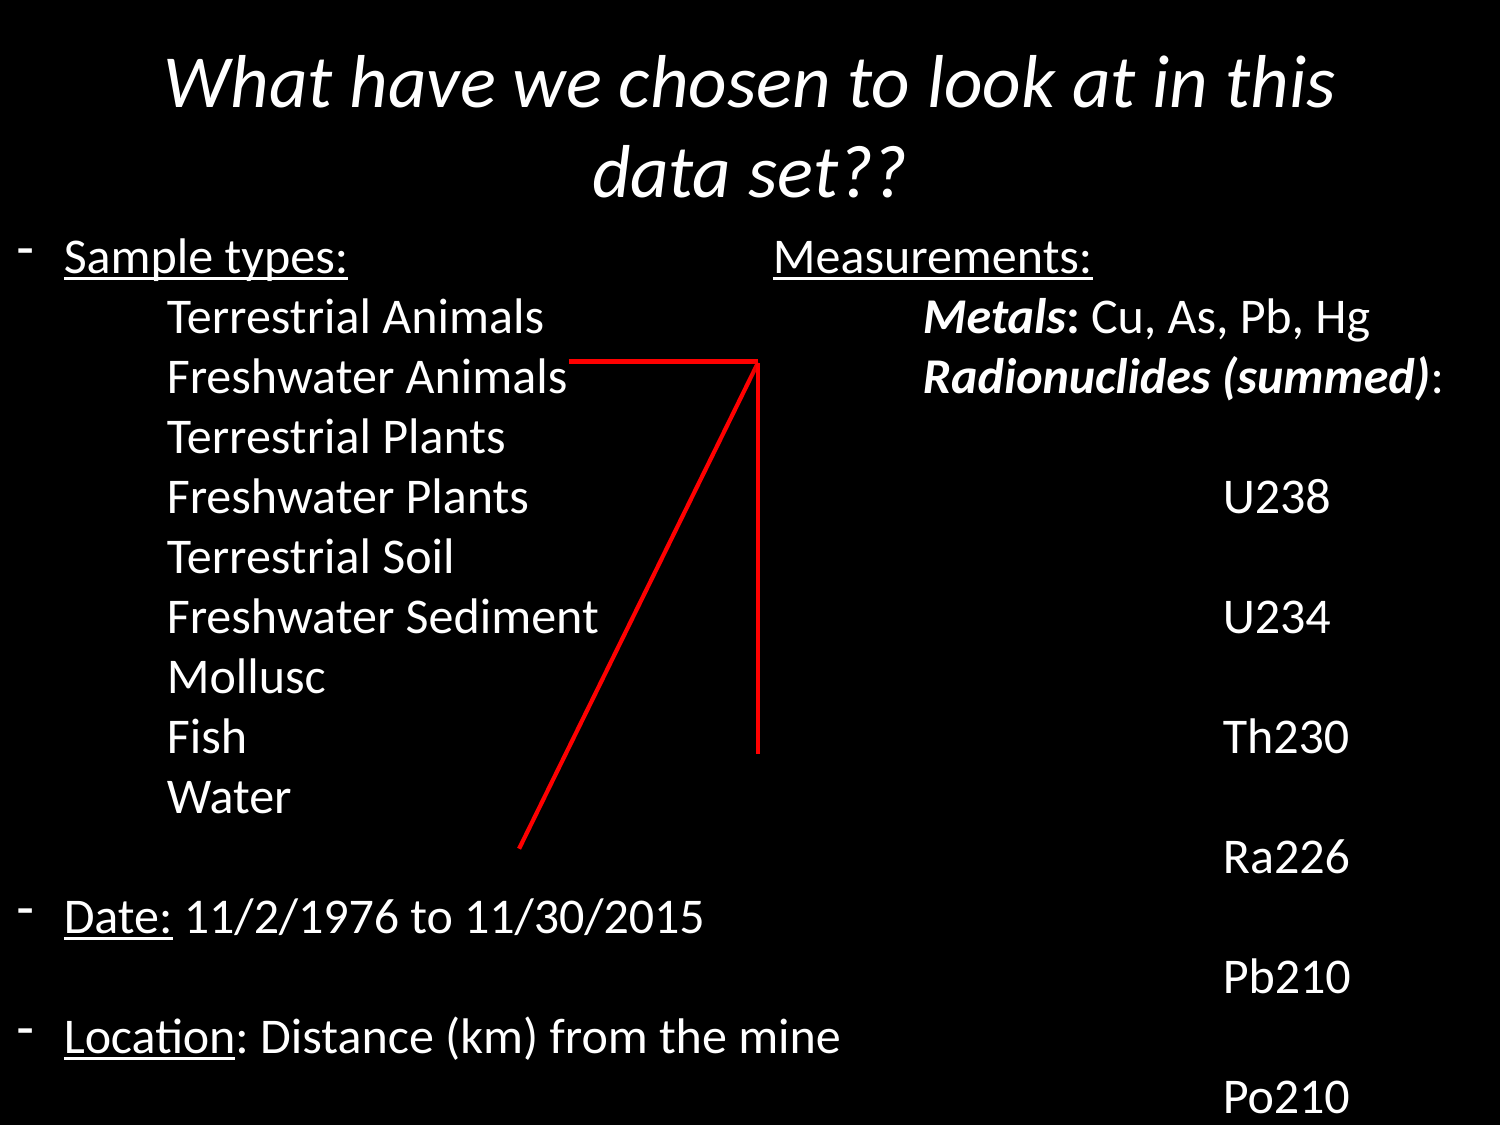

# What have we chosen to look at in this data set??
Sample types:
 	Terrestrial Animals
 	Freshwater Animals
 	Terrestrial Plants
	Freshwater Plants
 	Terrestrial Soil
	Freshwater Sediment
	Mollusc
   	Fish
	Water

Date: 11/2/1976 to 11/30/2015

Location: Distance (km) from the mine

Measurements:
	Metals: Cu, As, Pb, Hg
	Radionuclides (summed):
			U238
			U234
			Th230
			Ra226
			Pb210
			Po210
			Th232
			Ra228
			Th228
			Ac227
			K40